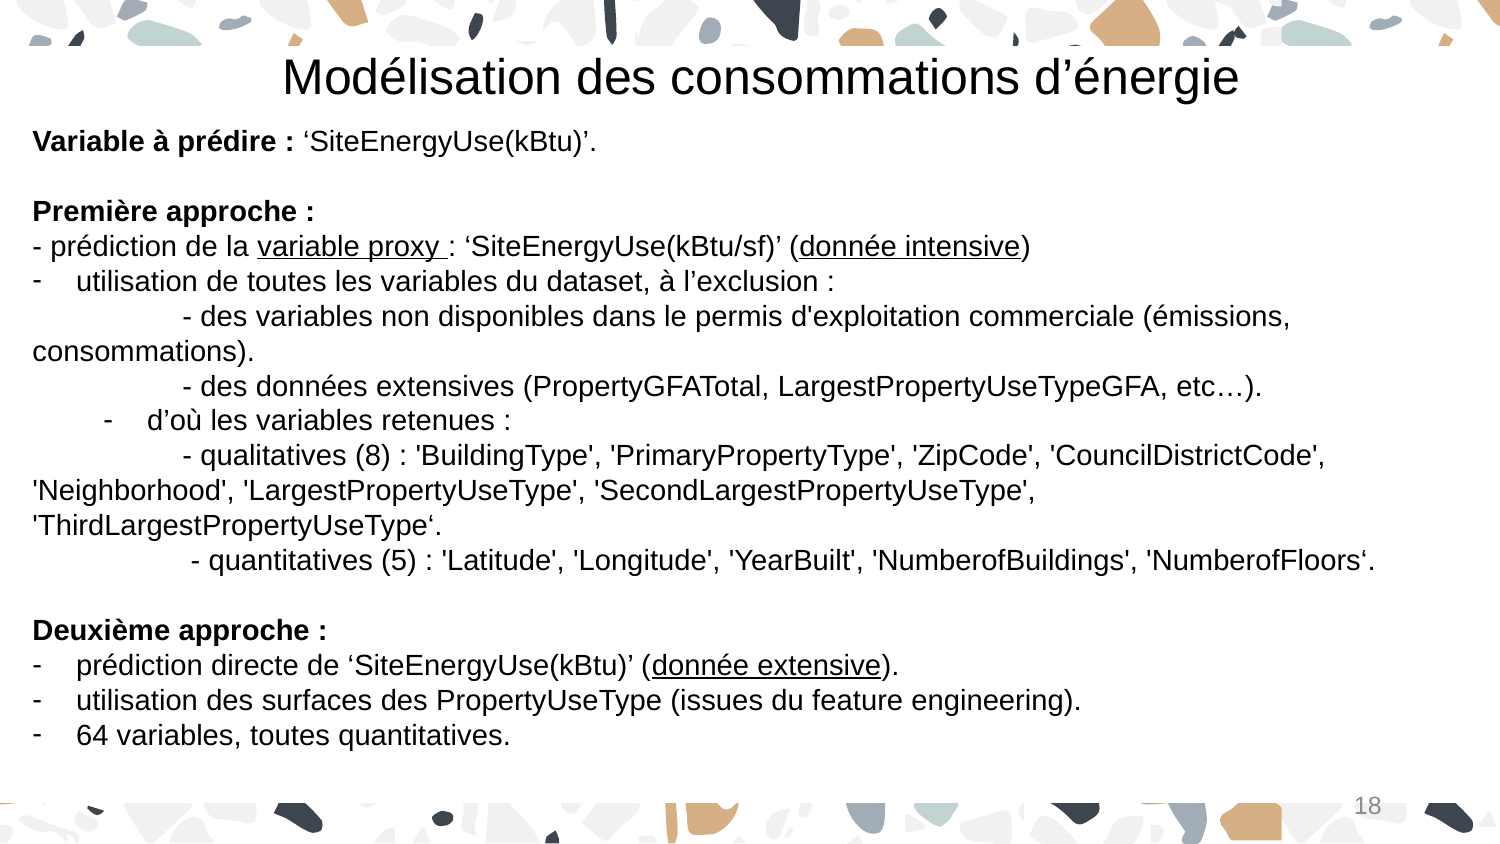

Modélisation des consommations d’énergie

Variable à prédire : ‘SiteEnergyUse(kBtu)’.

Première approche :
- prédiction de la variable proxy : ‘SiteEnergyUse(kBtu/sf)’ (donnée intensive)
 utilisation de toutes les variables du dataset, à l’exclusion :
	- des variables non disponibles dans le permis d'exploitation commerciale (émissions, 	consommations).
	- des données extensives (PropertyGFATotal, LargestPropertyUseTypeGFA, etc…).
 d’où les variables retenues :
	- qualitatives (8) : 'BuildingType', 'PrimaryPropertyType', 'ZipCode', 'CouncilDistrictCode', 	'Neighborhood', 'LargestPropertyUseType', 'SecondLargestPropertyUseType', 	'ThirdLargestPropertyUseType‘.
	 - quantitatives (5) : 'Latitude', 'Longitude', 'YearBuilt', 'NumberofBuildings', 'NumberofFloors‘.

Deuxième approche :
 prédiction directe de ‘SiteEnergyUse(kBtu)’ (donnée extensive).
 utilisation des surfaces des PropertyUseType (issues du feature engineering).
 64 variables, toutes quantitatives.

18